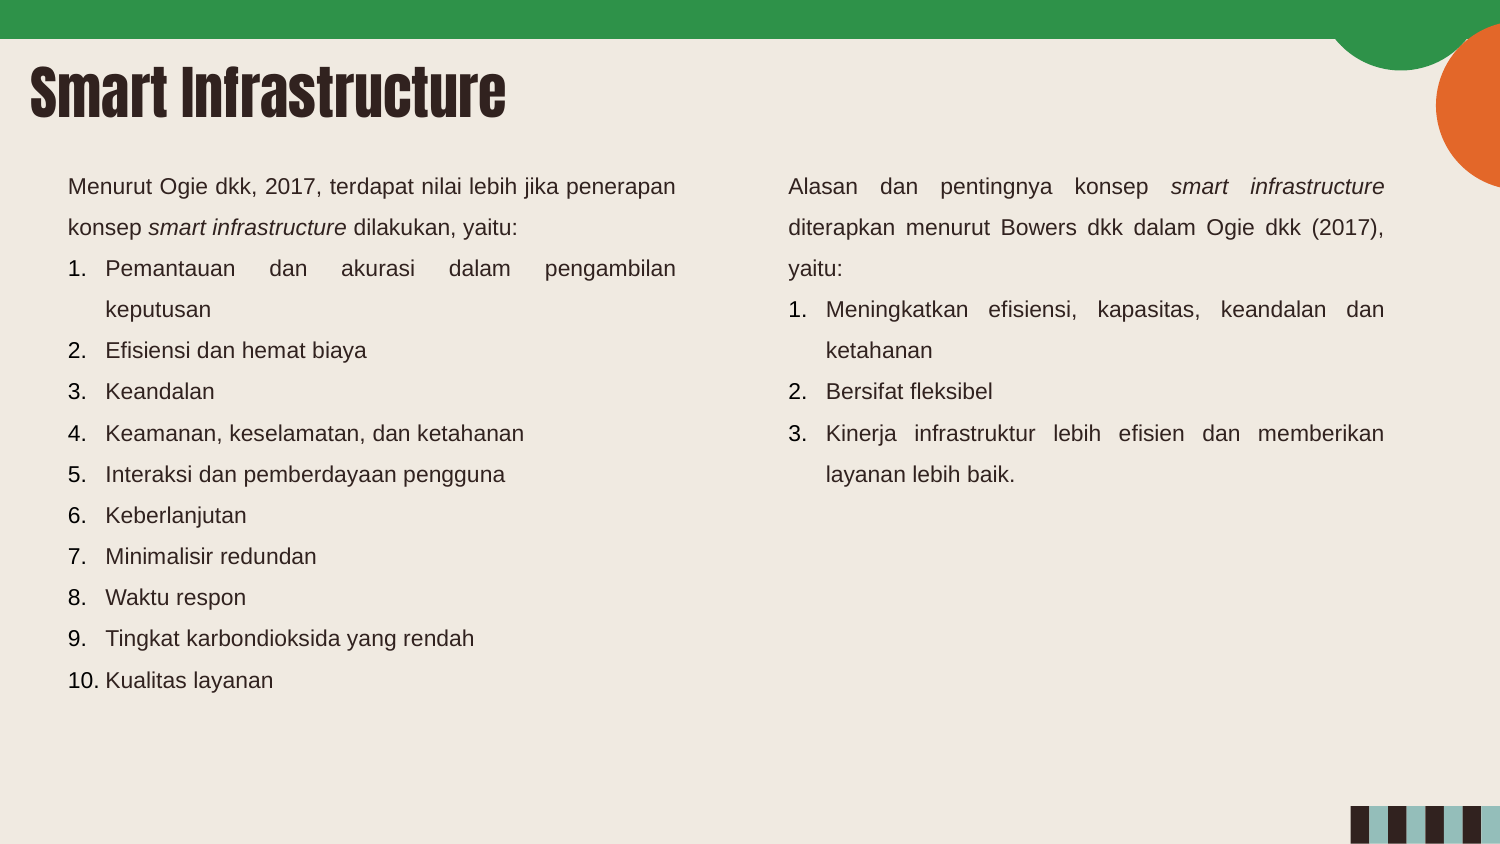

# Smart Infrastructure
Menurut Ogie dkk, 2017, terdapat nilai lebih jika penerapan konsep smart infrastructure dilakukan, yaitu:
Pemantauan dan akurasi dalam pengambilan keputusan
Efisiensi dan hemat biaya
Keandalan
Keamanan, keselamatan, dan ketahanan
Interaksi dan pemberdayaan pengguna
Keberlanjutan
Minimalisir redundan
Waktu respon
Tingkat karbondioksida yang rendah
Kualitas layanan
Alasan dan pentingnya konsep smart infrastructure diterapkan menurut Bowers dkk dalam Ogie dkk (2017), yaitu:
Meningkatkan efisiensi, kapasitas, keandalan dan ketahanan
Bersifat fleksibel
Kinerja infrastruktur lebih efisien dan memberikan layanan lebih baik.